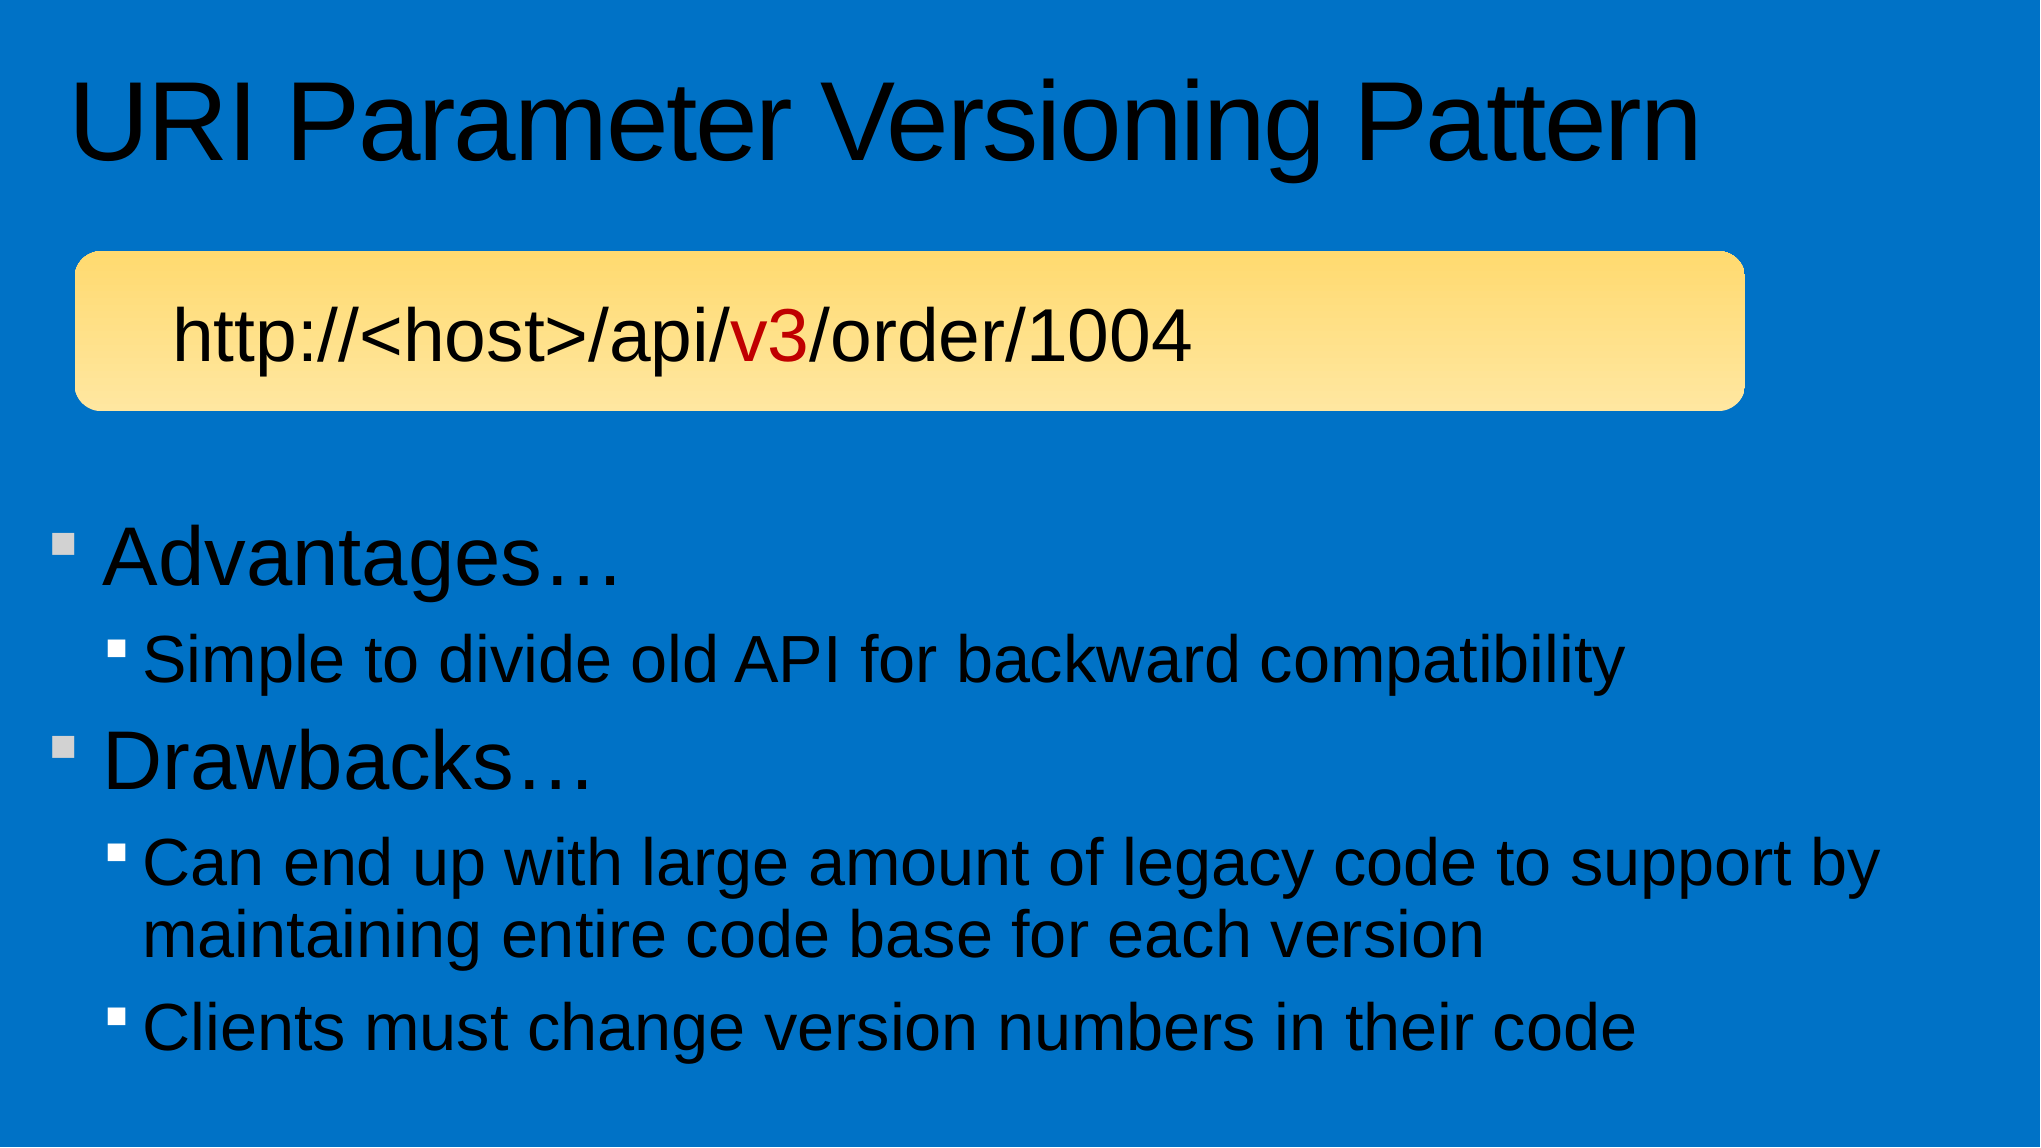

# URI Parameter Versioning Pattern
http://<host>/api/v3/order/1004
Advantages…
Simple to divide old API for backward compatibility
Drawbacks…
Can end up with large amount of legacy code to support by maintaining entire code base for each version
Clients must change version numbers in their code